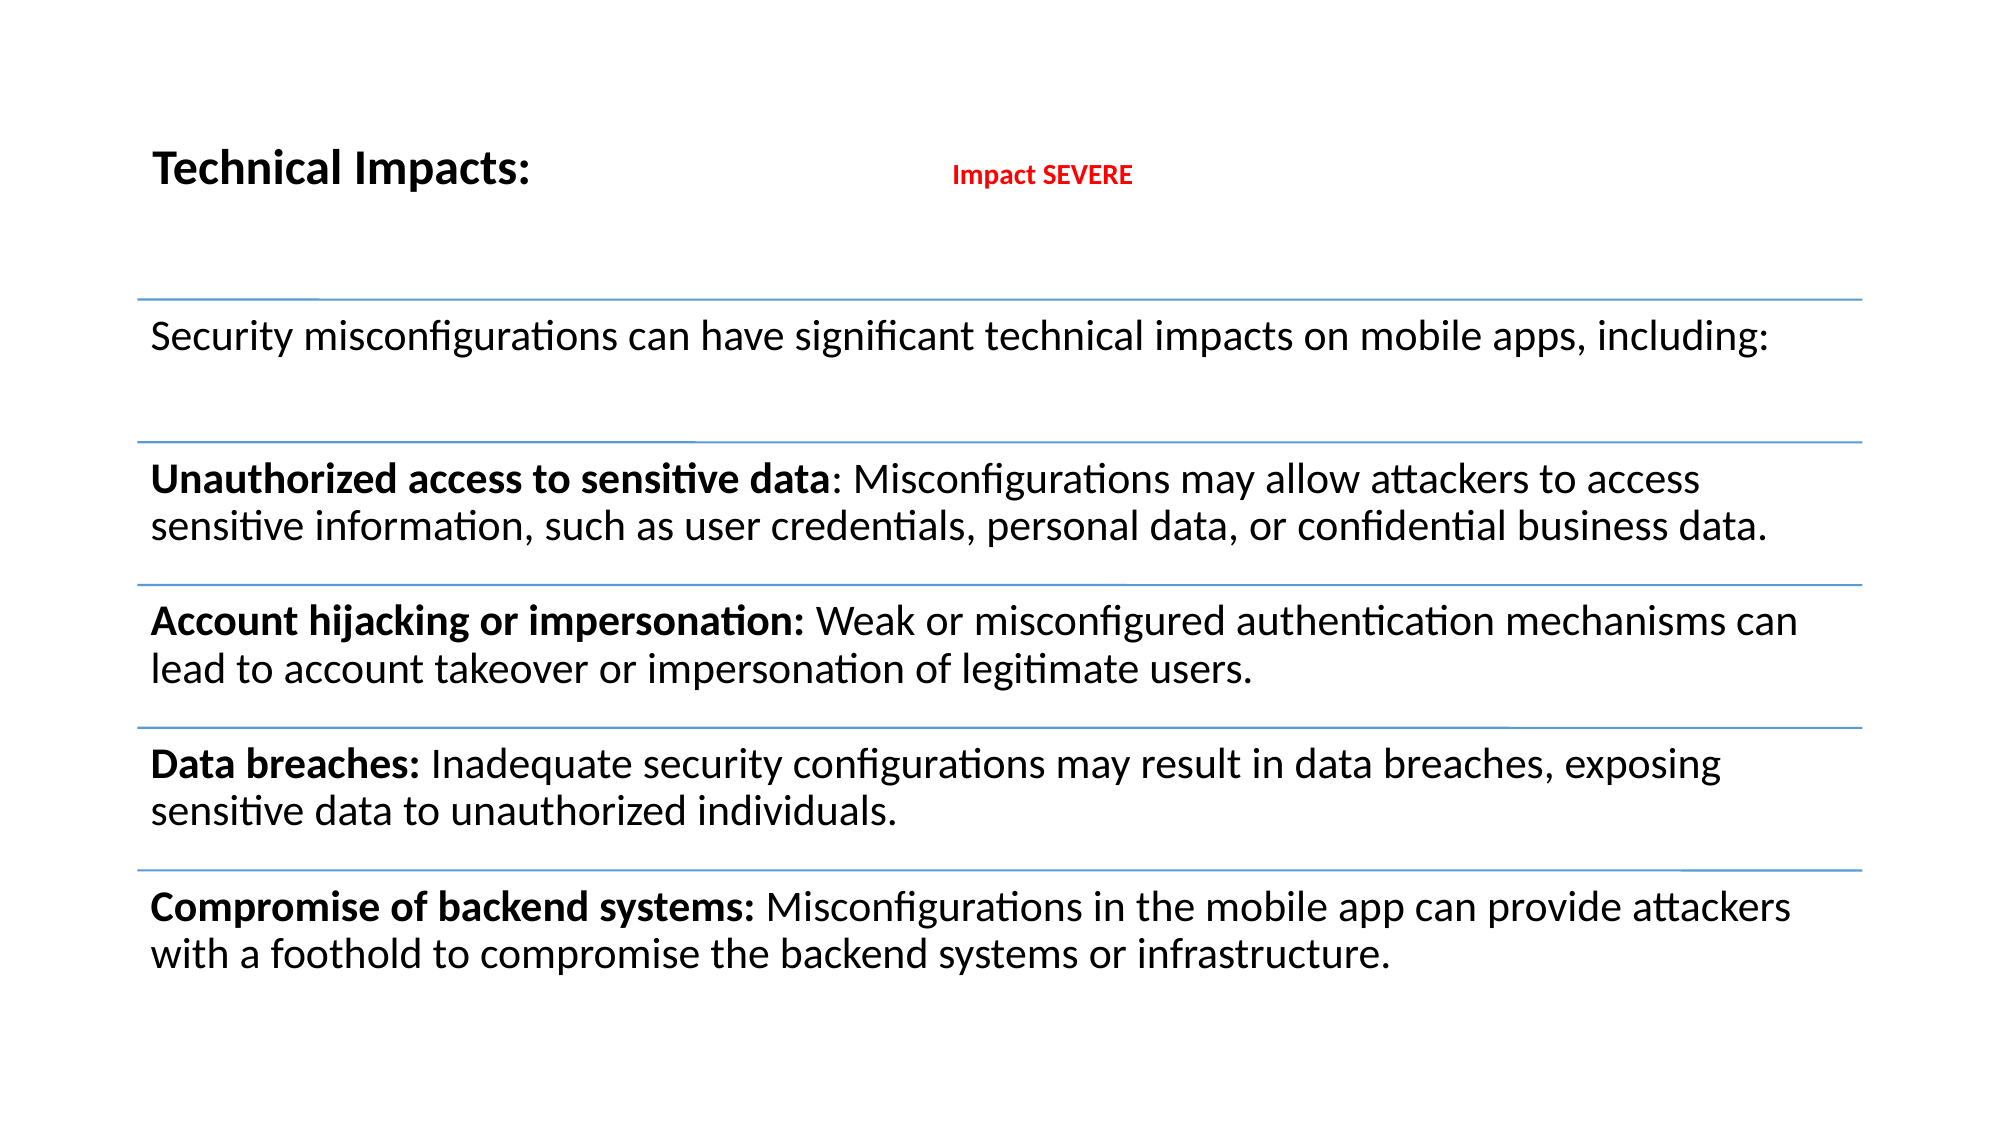

# Technical Impacts:               Impact SEVERE
Security misconfigurations can have significant technical impacts on mobile apps, including:
Unauthorized access to sensitive data: Misconfigurations may allow attackers to access sensitive information, such as user credentials, personal data, or confidential business data.
Account hijacking or impersonation: Weak or misconfigured authentication mechanisms can lead to account takeover or impersonation of legitimate users.
Data breaches: Inadequate security configurations may result in data breaches, exposing sensitive data to unauthorized individuals.
Compromise of backend systems: Misconfigurations in the mobile app can provide attackers with a foothold to compromise the backend systems or infrastructure.